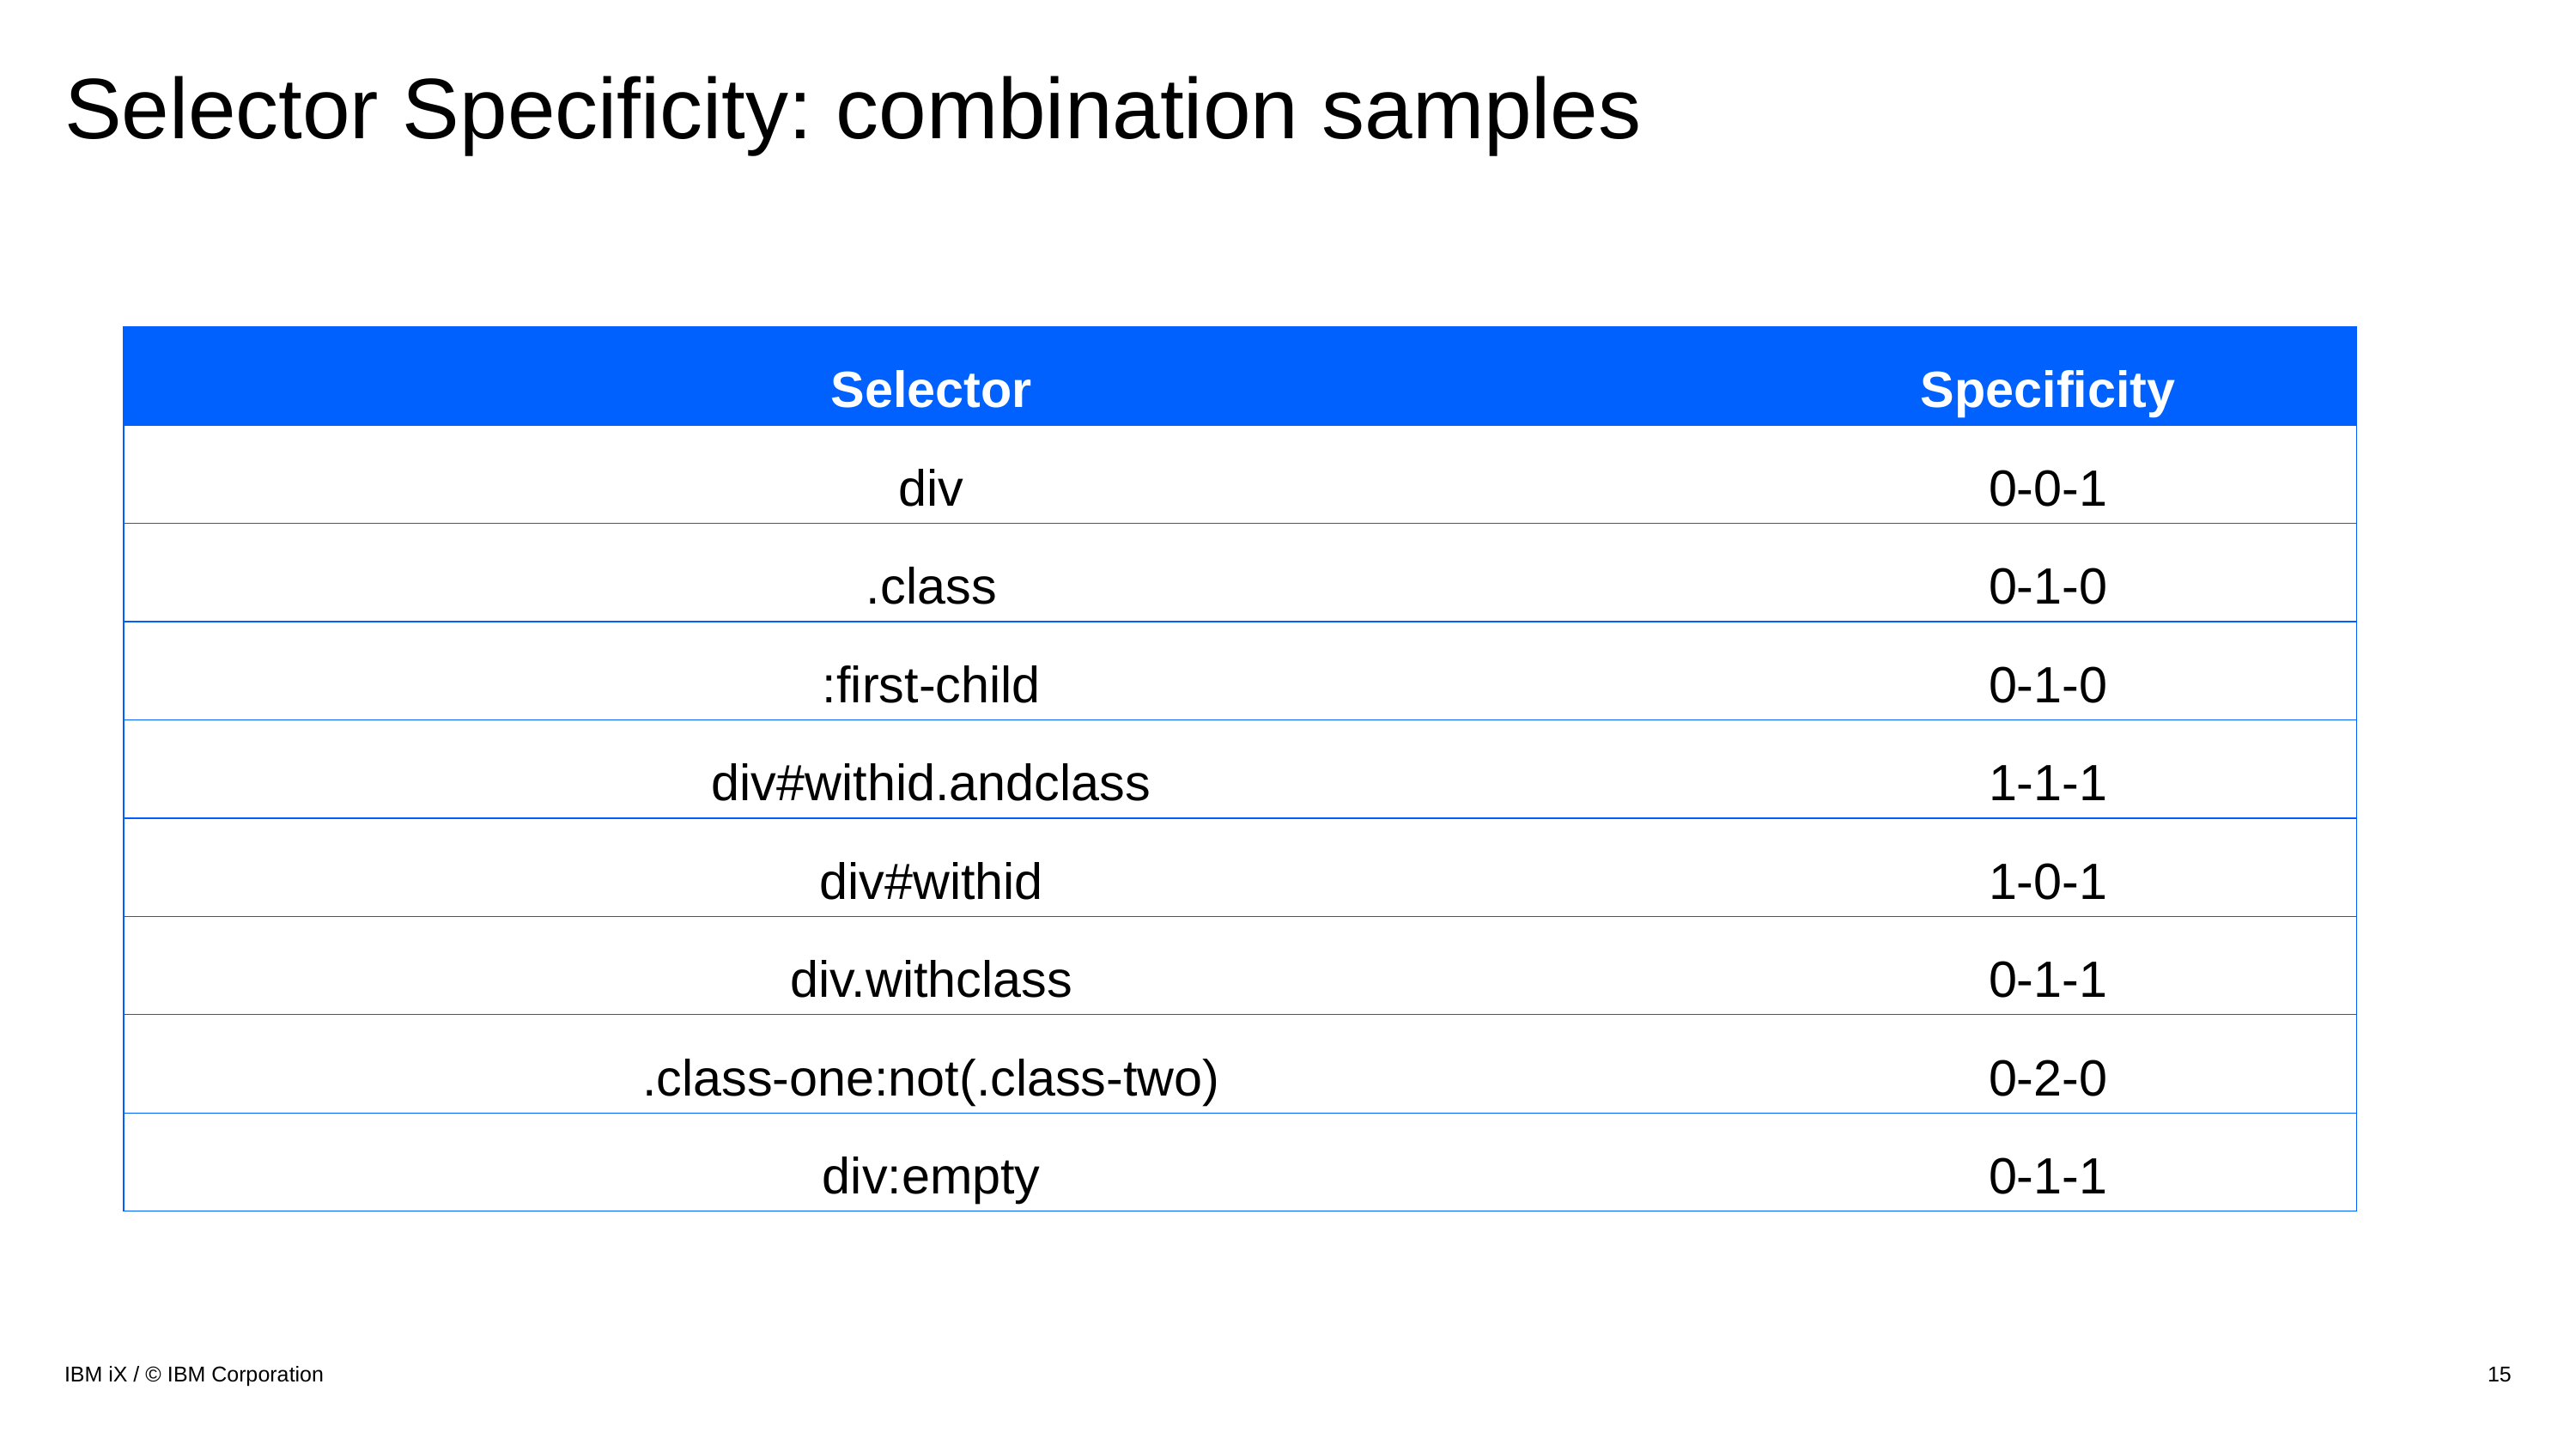

# Selector Specificity: combination samples
| Selector | Specificity |
| --- | --- |
| div | 0-0-1 |
| .class | 0-1-0 |
| :first-child | 0-1-0 |
| div#withid.andclass | 1-1-1 |
| div#withid | 1-0-1 |
| div.withclass | 0-1-1 |
| .class-one:not(.class-two) | 0-2-0 |
| div:empty | 0-1-1 |
IBM iX / © IBM Corporation
15